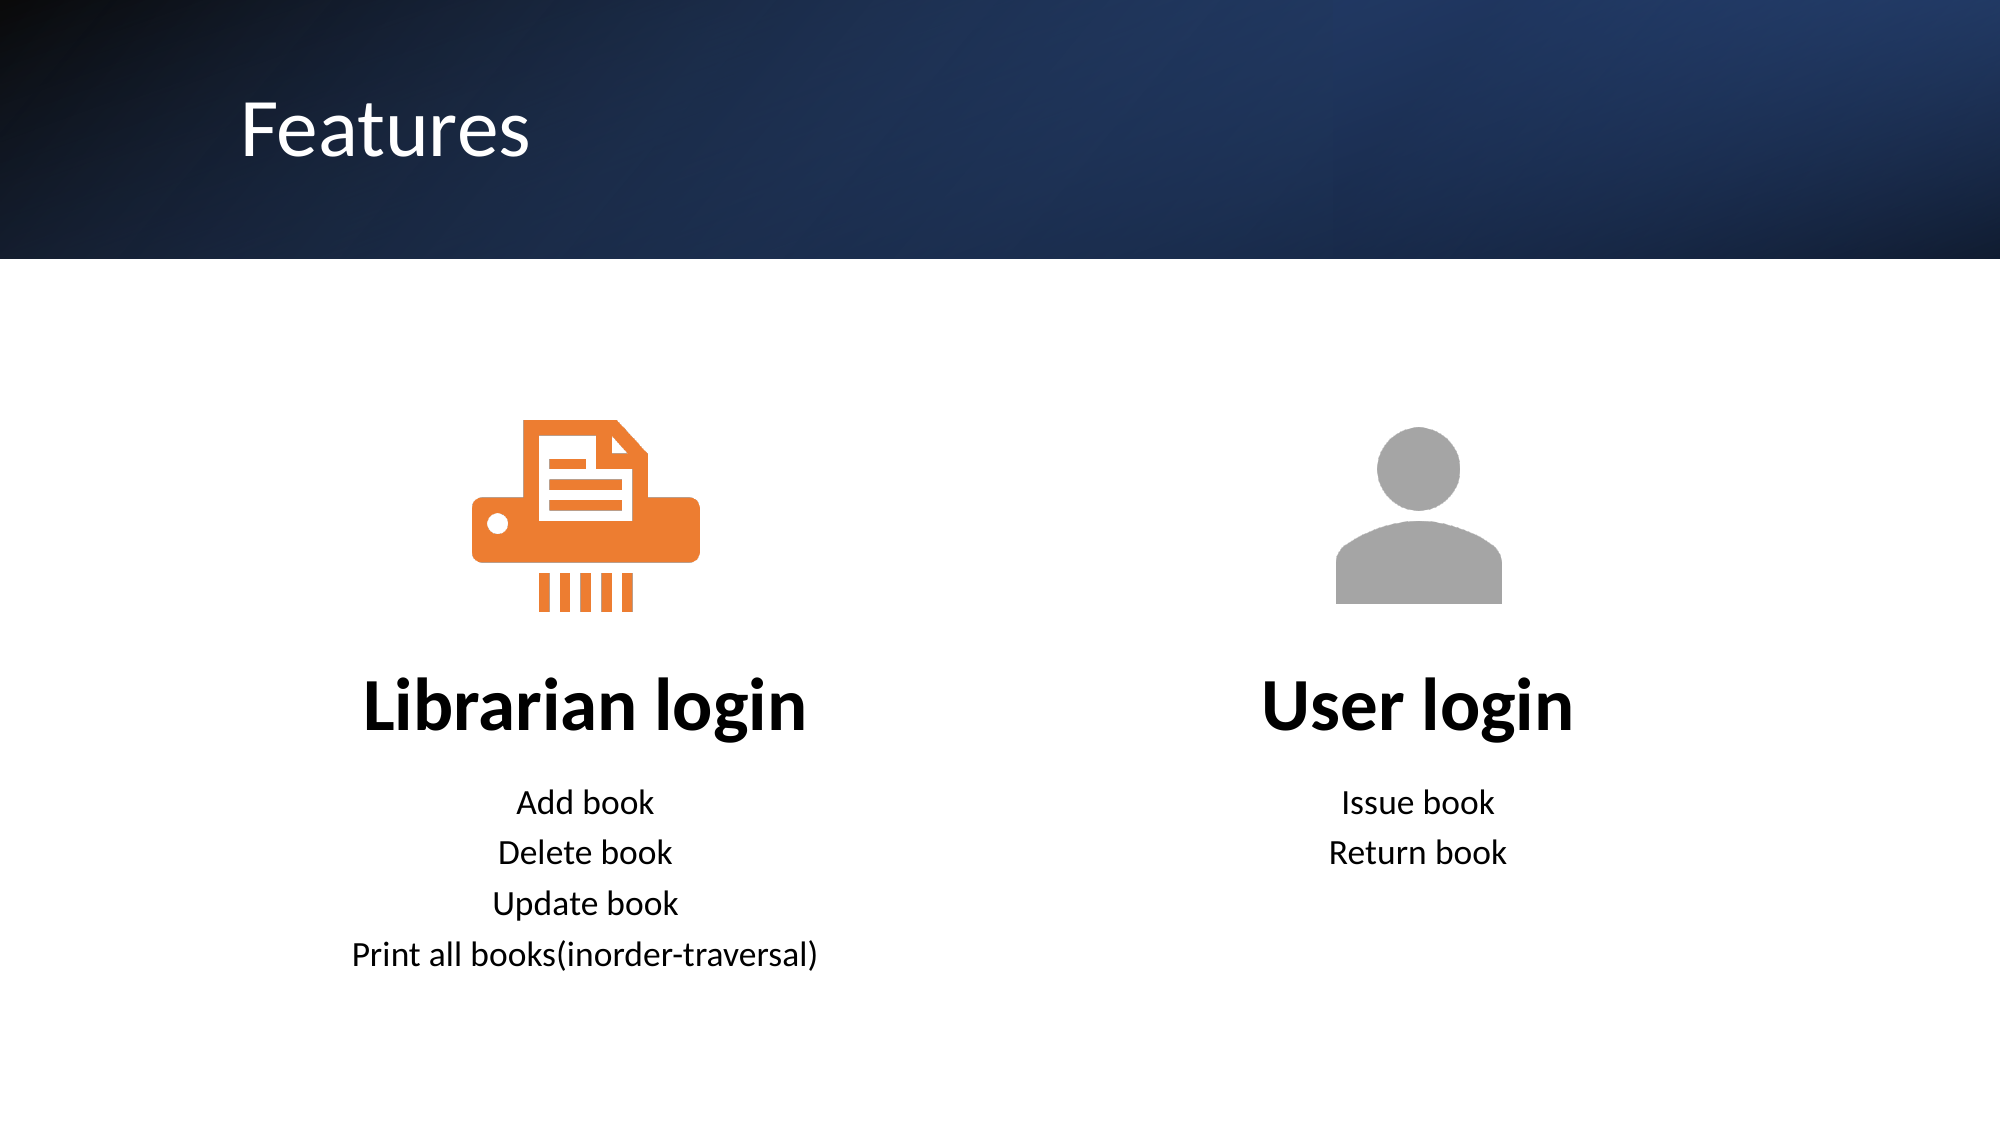

# Features
Librarian login
Add book
Delete book
Update book
Print all books(inorder-traversal)
User login
Issue book
Return book